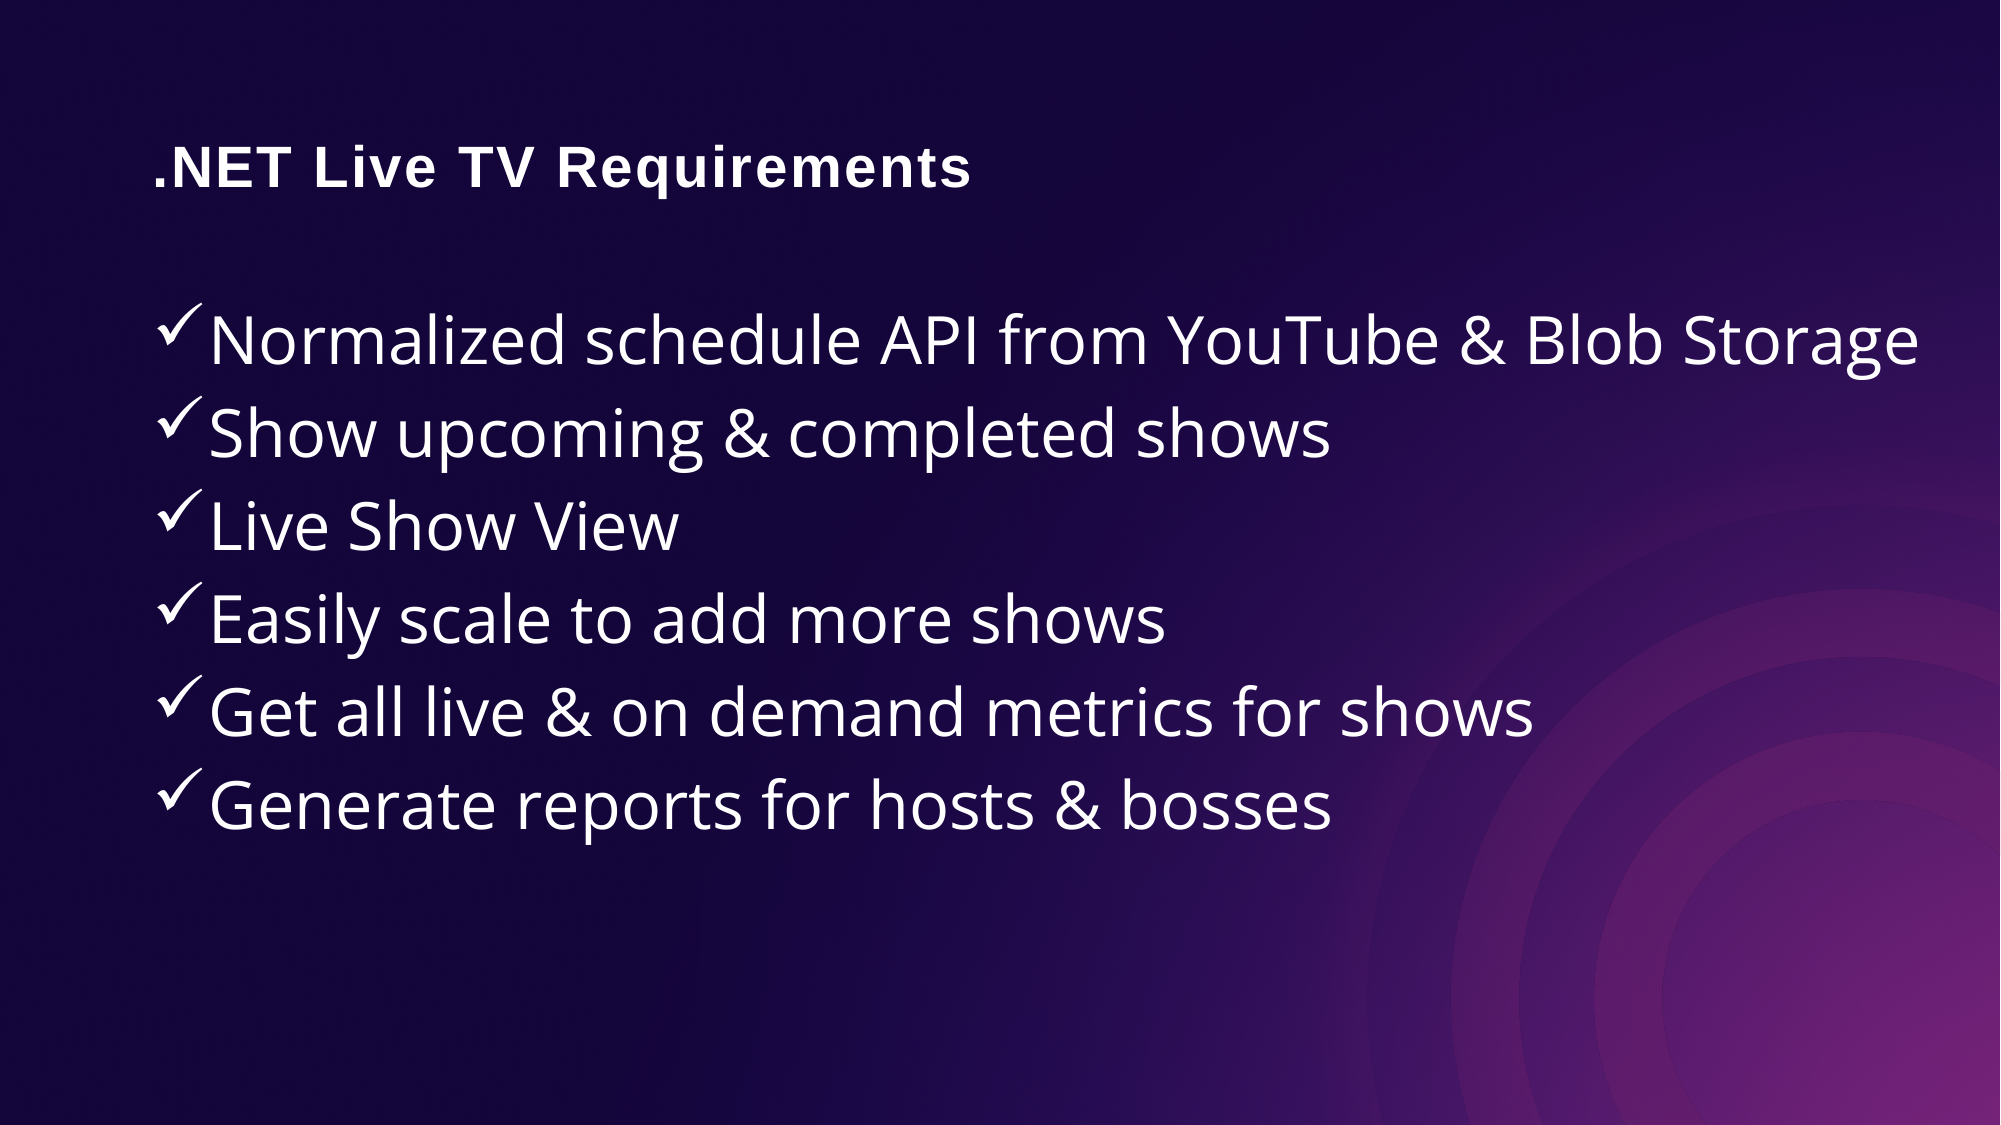

# .NET Live TV Requirements
Normalized schedule API from YouTube & Blob Storage
Show upcoming & completed shows
Live Show View
Easily scale to add more shows
Get all live & on demand metrics for shows
Generate reports for hosts & bosses